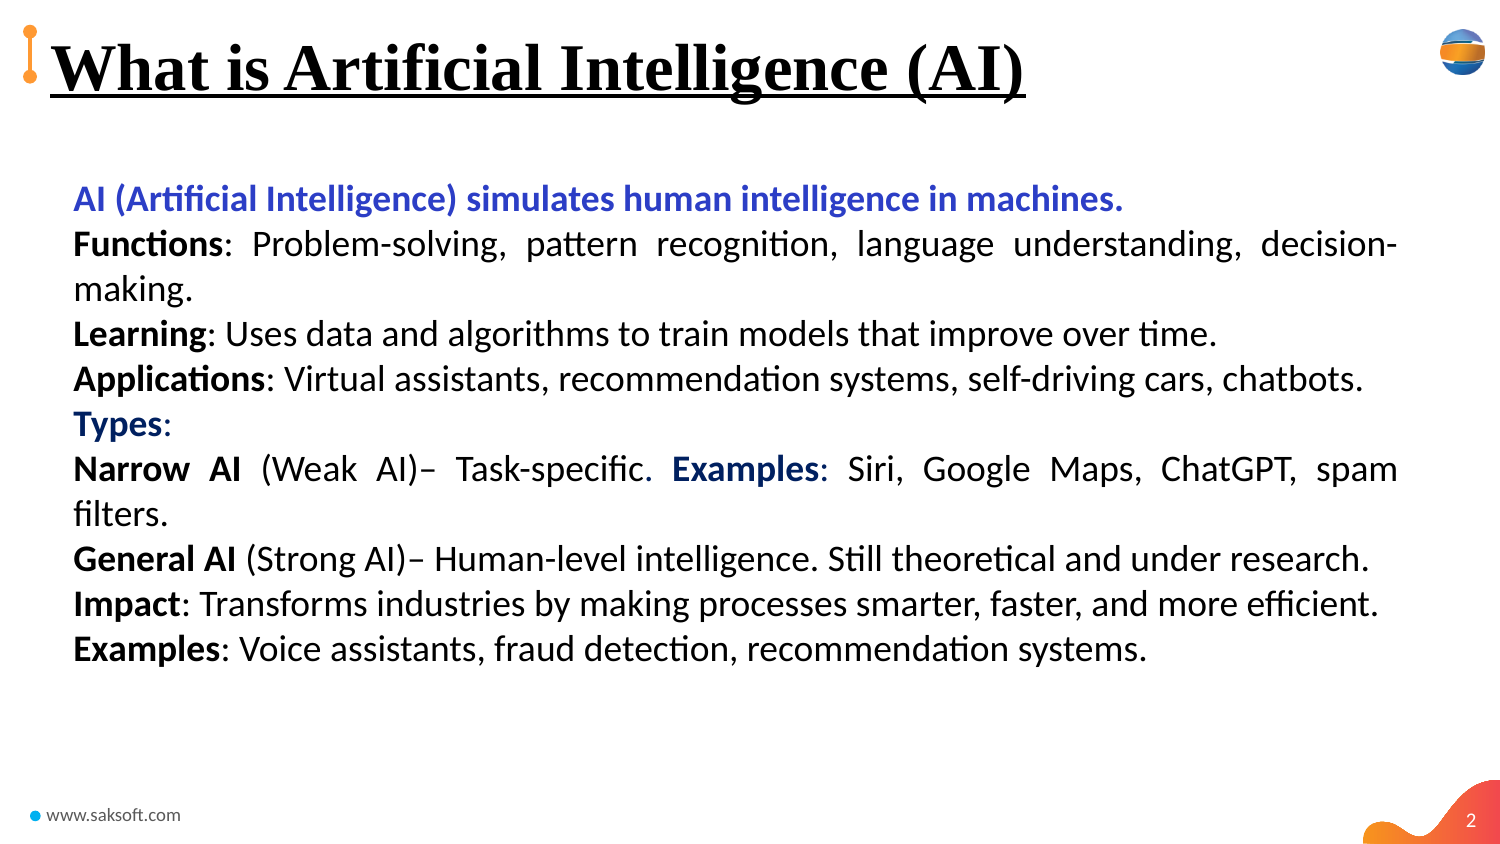

# What is Artificial Intelligence (AI)
AI (Artificial Intelligence) simulates human intelligence in machines.
Functions: Problem-solving, pattern recognition, language understanding, decision-making.
Learning: Uses data and algorithms to train models that improve over time.
Applications: Virtual assistants, recommendation systems, self-driving cars, chatbots.
Types:
Narrow AI (Weak AI)– Task-specific. Examples: Siri, Google Maps, ChatGPT, spam filters.
General AI (Strong AI)– Human-level intelligence. Still theoretical and under research.
Impact: Transforms industries by making processes smarter, faster, and more efficient.
Examples: Voice assistants, fraud detection, recommendation systems.
2